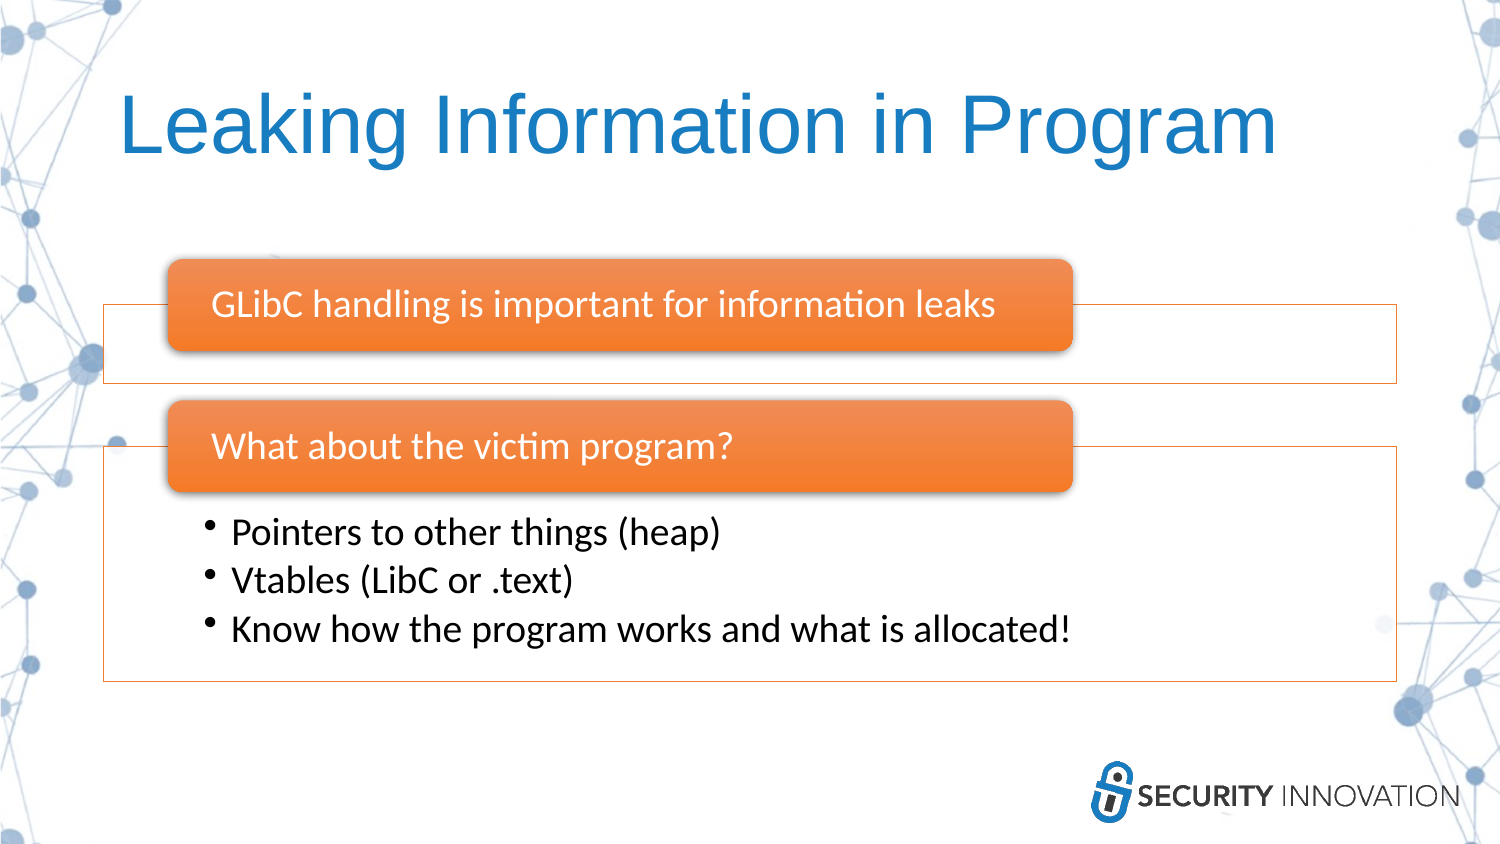

# Leaking Information in Program
GLibC handling is important for information leaks
Pointers to other things (heap)
Vtables (LibC or .text)
Know how the program works and what is allocated!
What about the victim program?